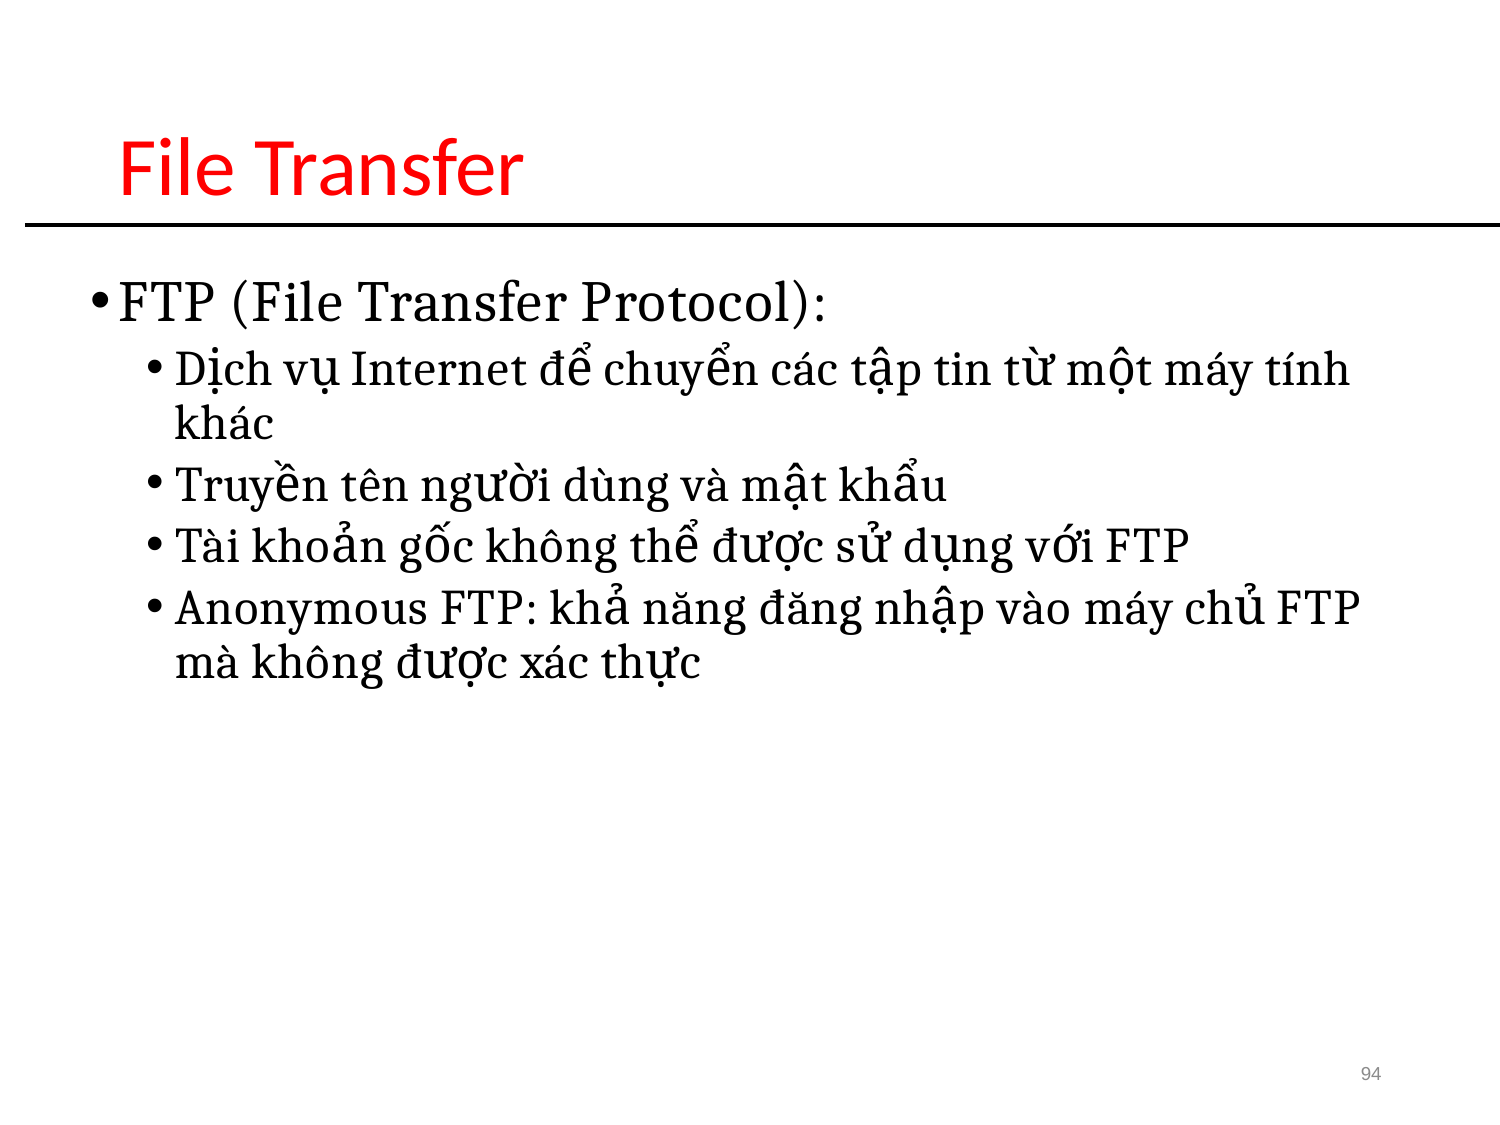

# File Transfer
FTP (File Transfer Protocol):
Dịch vụ Internet để chuyển các tập tin từ một máy tính khác
Truyền tên người dùng và mật khẩu
Tài khoản gốc không thể được sử dụng với FTP
Anonymous FTP: khả năng đăng nhập vào máy chủ FTP mà không được xác thực
94